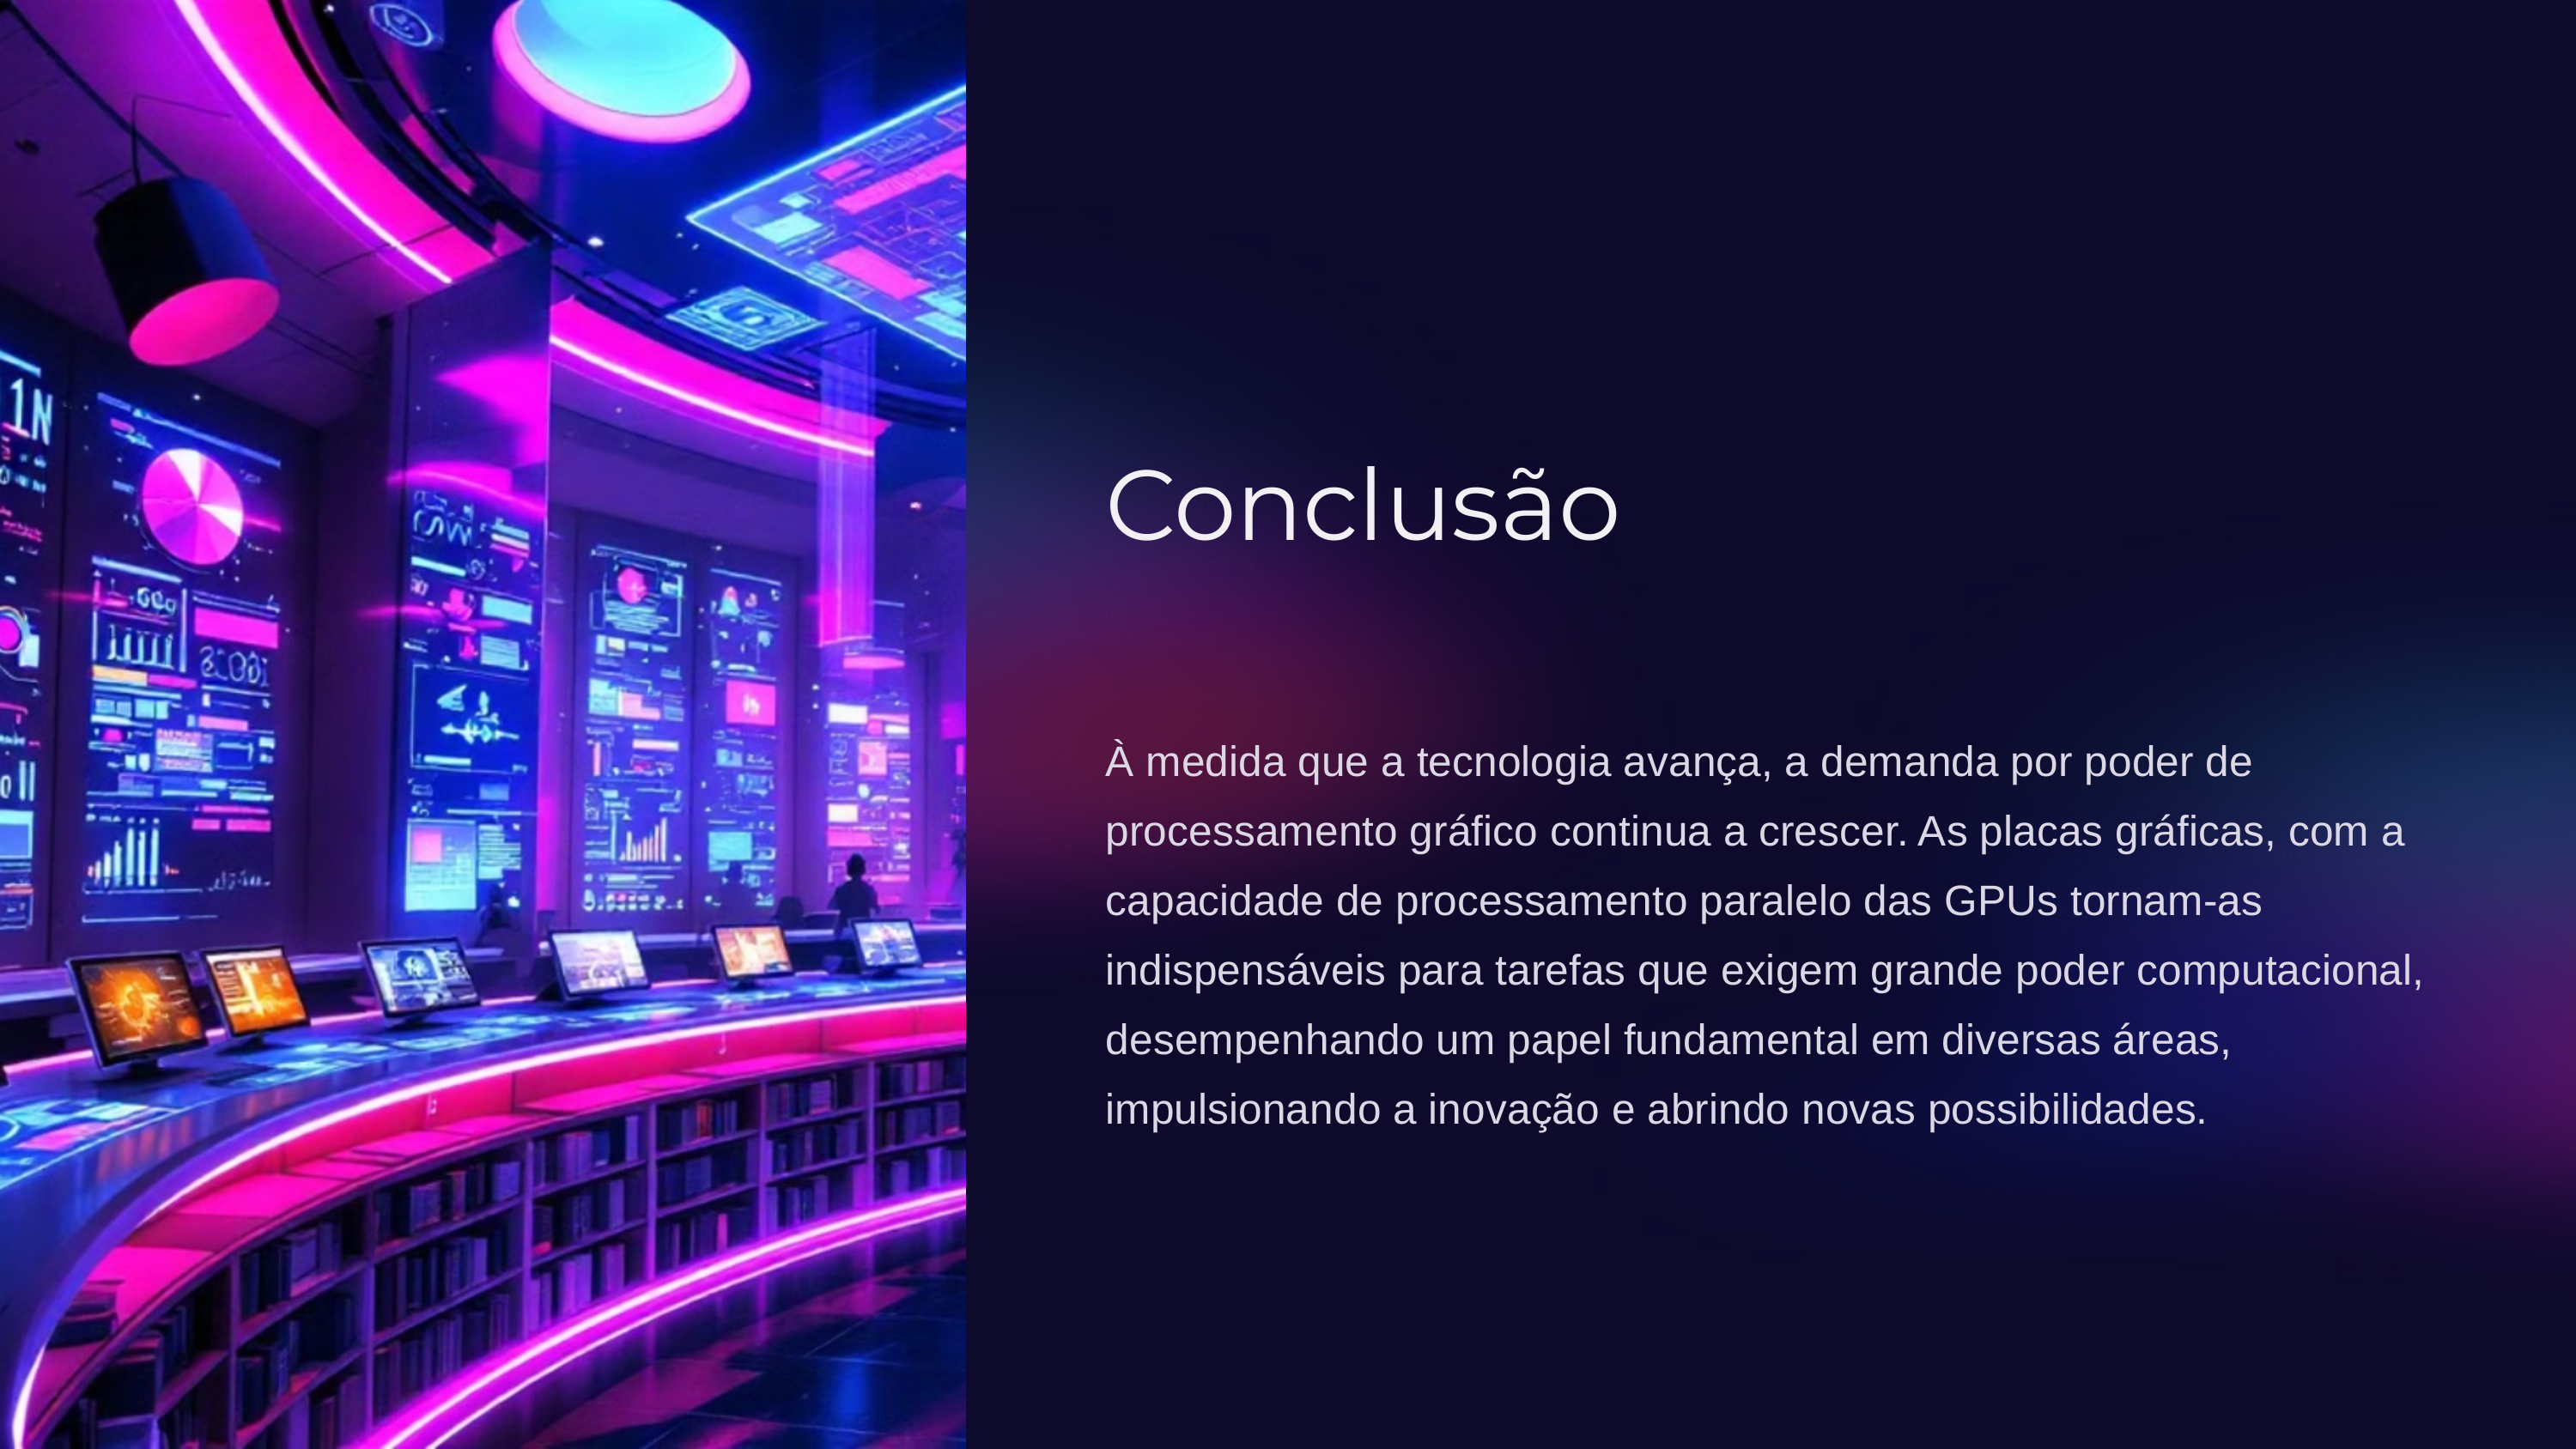

Conclusão

À medida que a tecnologia avança, a demanda por poder de processamento gráfico continua a crescer. As placas gráficas, com a capacidade de processamento paralelo das GPUs tornam-as indispensáveis para tarefas que exigem grande poder computacional, desempenhando um papel fundamental em diversas áreas, impulsionando a inovação e abrindo novas possibilidades.